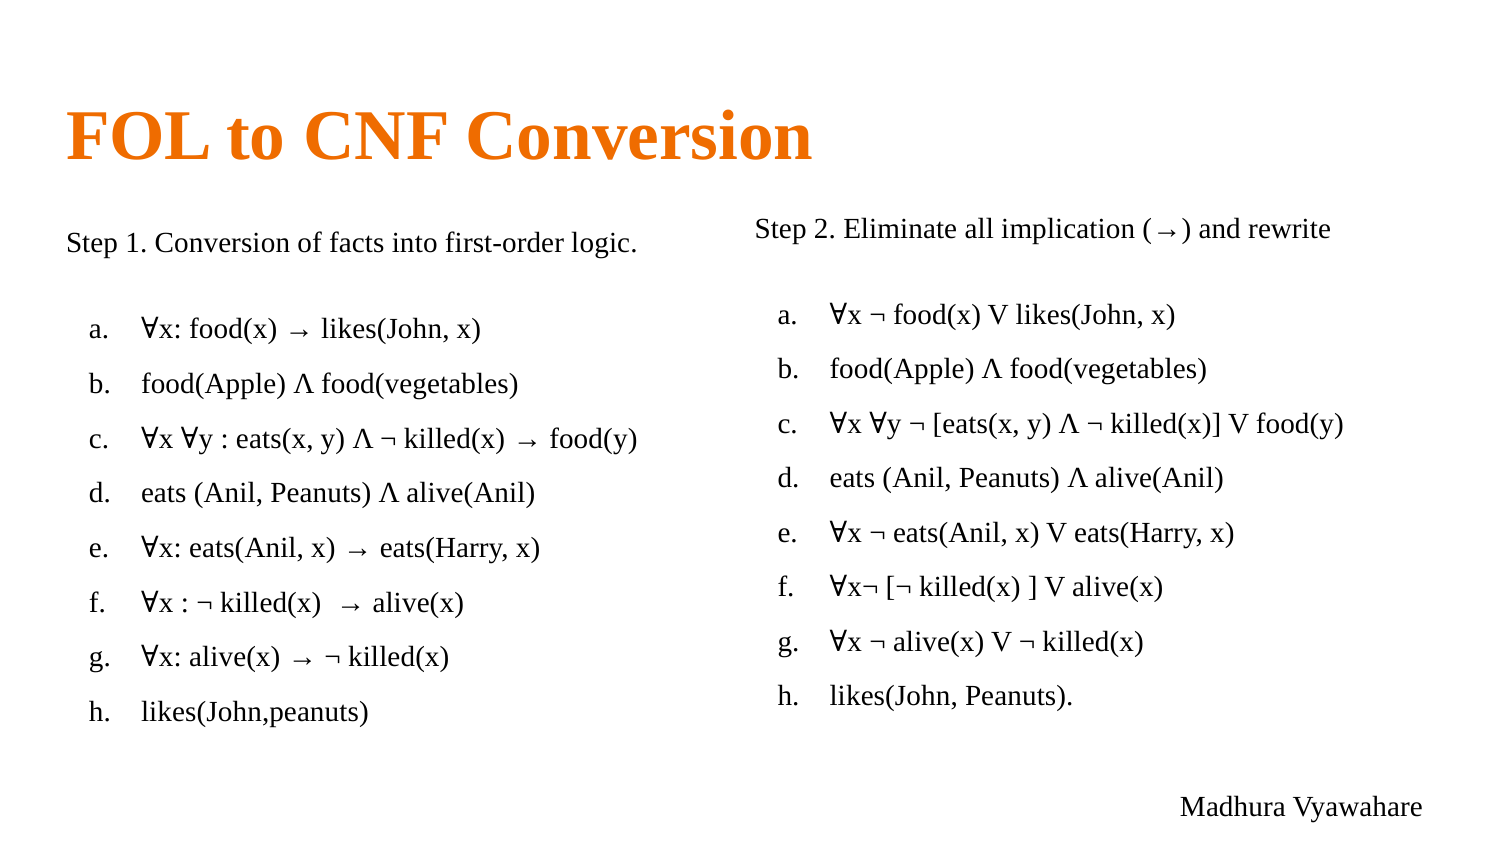

# FOL to CNF Conversion
Step 2. Eliminate all implication (→) and rewrite
∀x ¬ food(x) V likes(John, x)
food(Apple) Λ food(vegetables)
∀x ∀y ¬ [eats(x, y) Λ ¬ killed(x)] V food(y)
eats (Anil, Peanuts) Λ alive(Anil)
∀x ¬ eats(Anil, x) V eats(Harry, x)
∀x¬ [¬ killed(x) ] V alive(x)
∀x ¬ alive(x) V ¬ killed(x)
likes(John, Peanuts).

Step 1. Conversion of facts into first-order logic.
∀x: food(x) → likes(John, x)
food(Apple) Λ food(vegetables)
∀x ∀y : eats(x, y) Λ ¬ killed(x) → food(y)
eats (Anil, Peanuts) Λ alive(Anil)
∀x: eats(Anil, x) → eats(Harry, x)
∀x : ¬ killed(x)  → alive(x)
∀x: alive(x) → ¬ killed(x)
likes(John,peanuts)